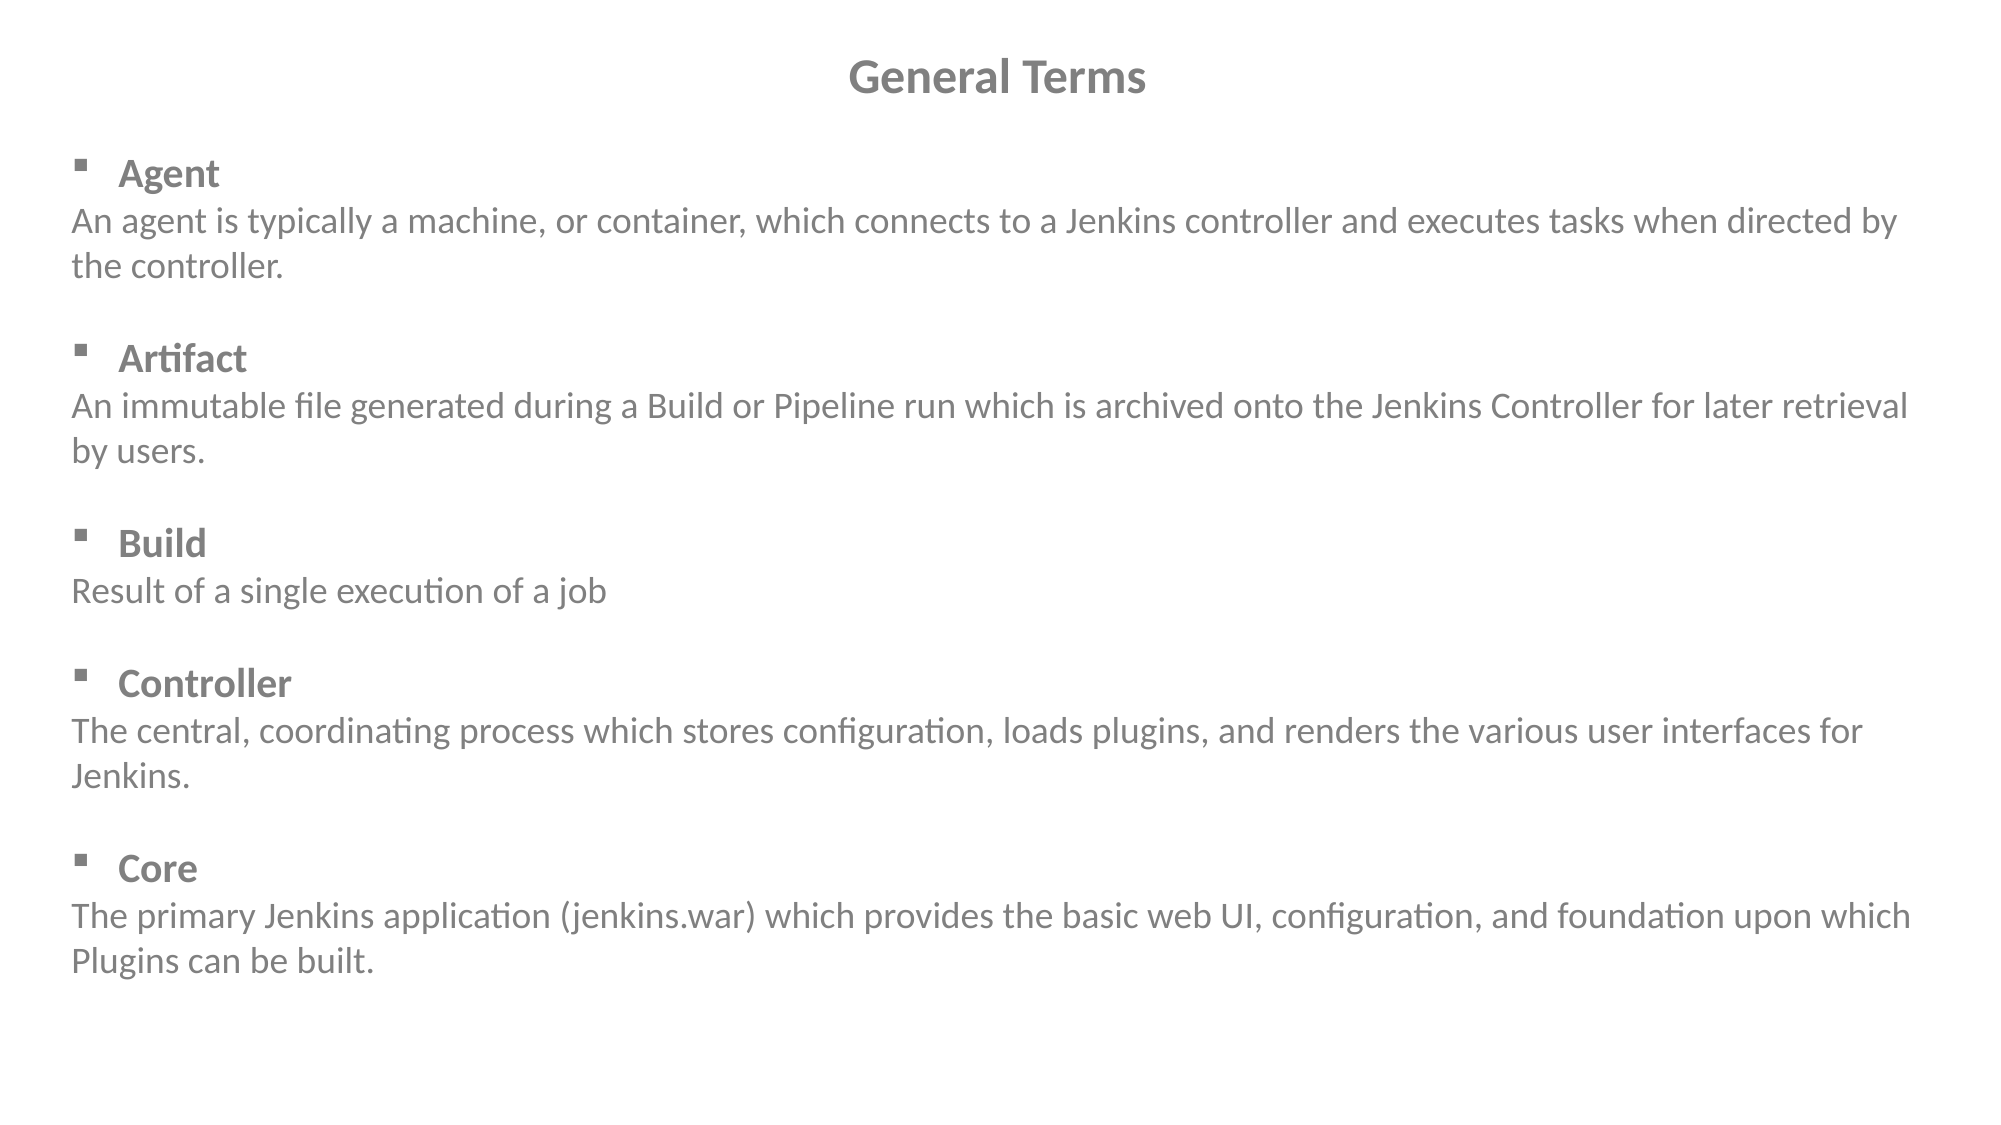

General Terms
Agent
An agent is typically a machine, or container, which connects to a Jenkins controller and executes tasks when directed by the controller.

Artifact
An immutable file generated during a Build or Pipeline run which is archived onto the Jenkins Controller for later retrieval by users.

Build
Result of a single execution of a job

Controller
The central, coordinating process which stores configuration, loads plugins, and renders the various user interfaces for Jenkins.

Core
The primary Jenkins application (jenkins.war) which provides the basic web UI, configuration, and foundation upon which Plugins can be built.

|  |
| --- |